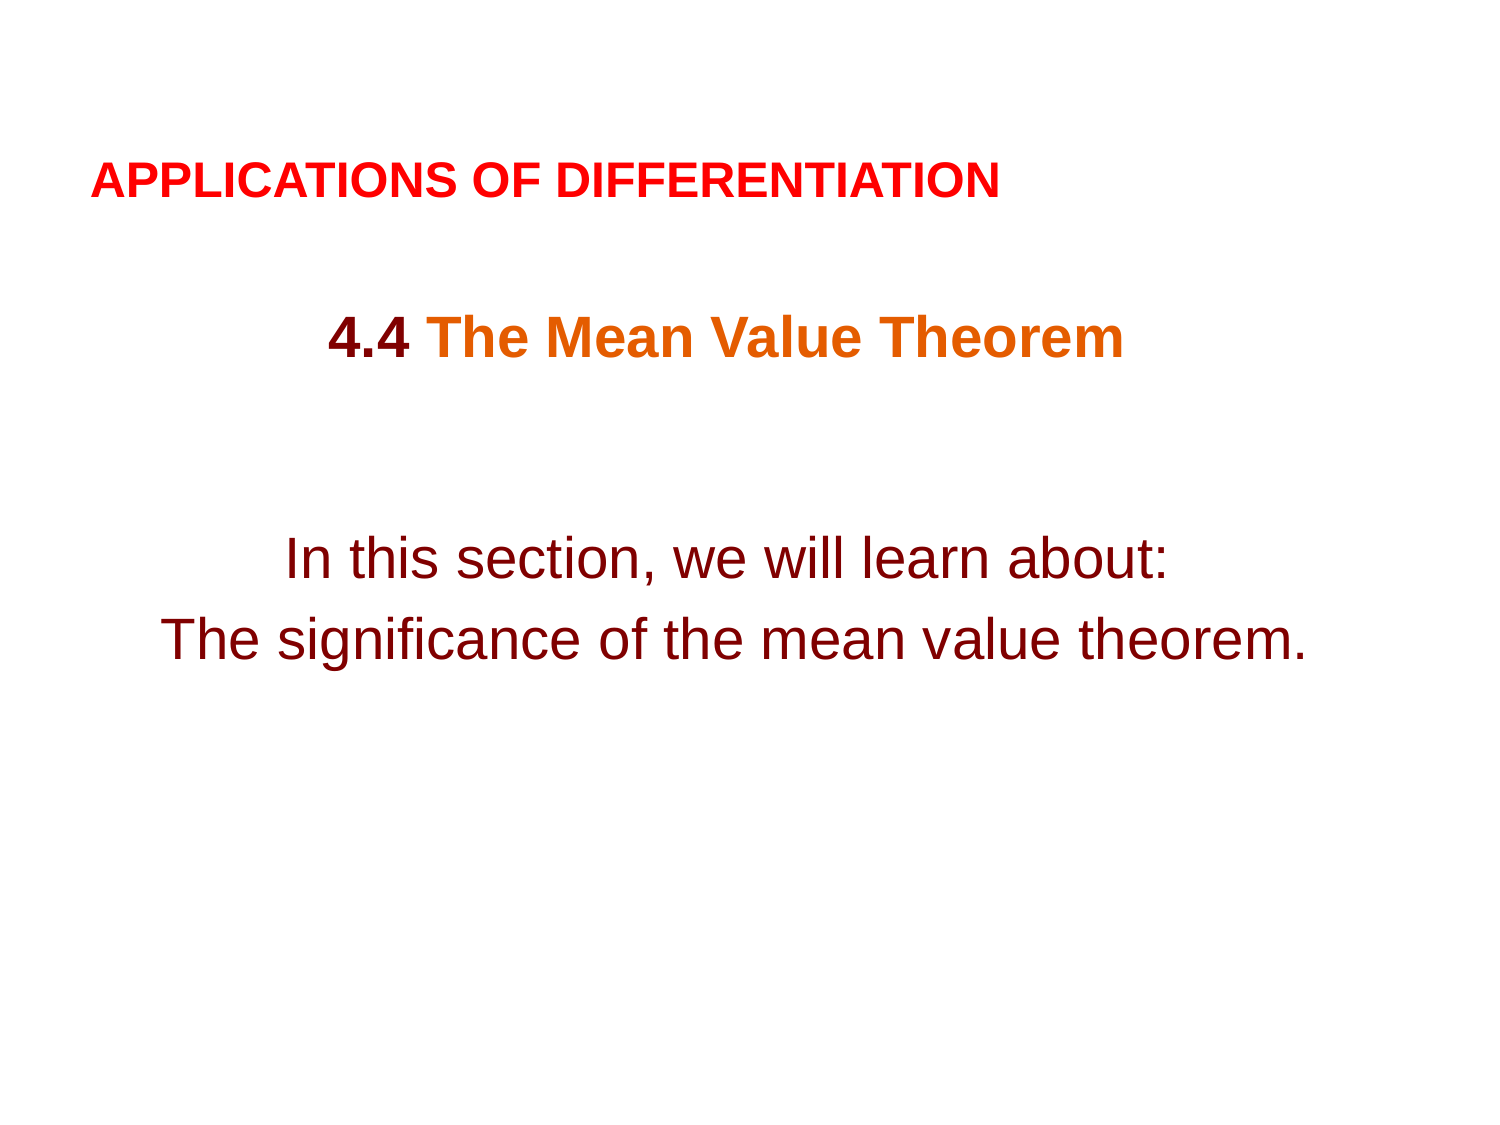

APPLICATIONS OF DIFFERENTIATION
4.4 The Mean Value Theorem
In this section, we will learn about:
The significance of the mean value theorem.